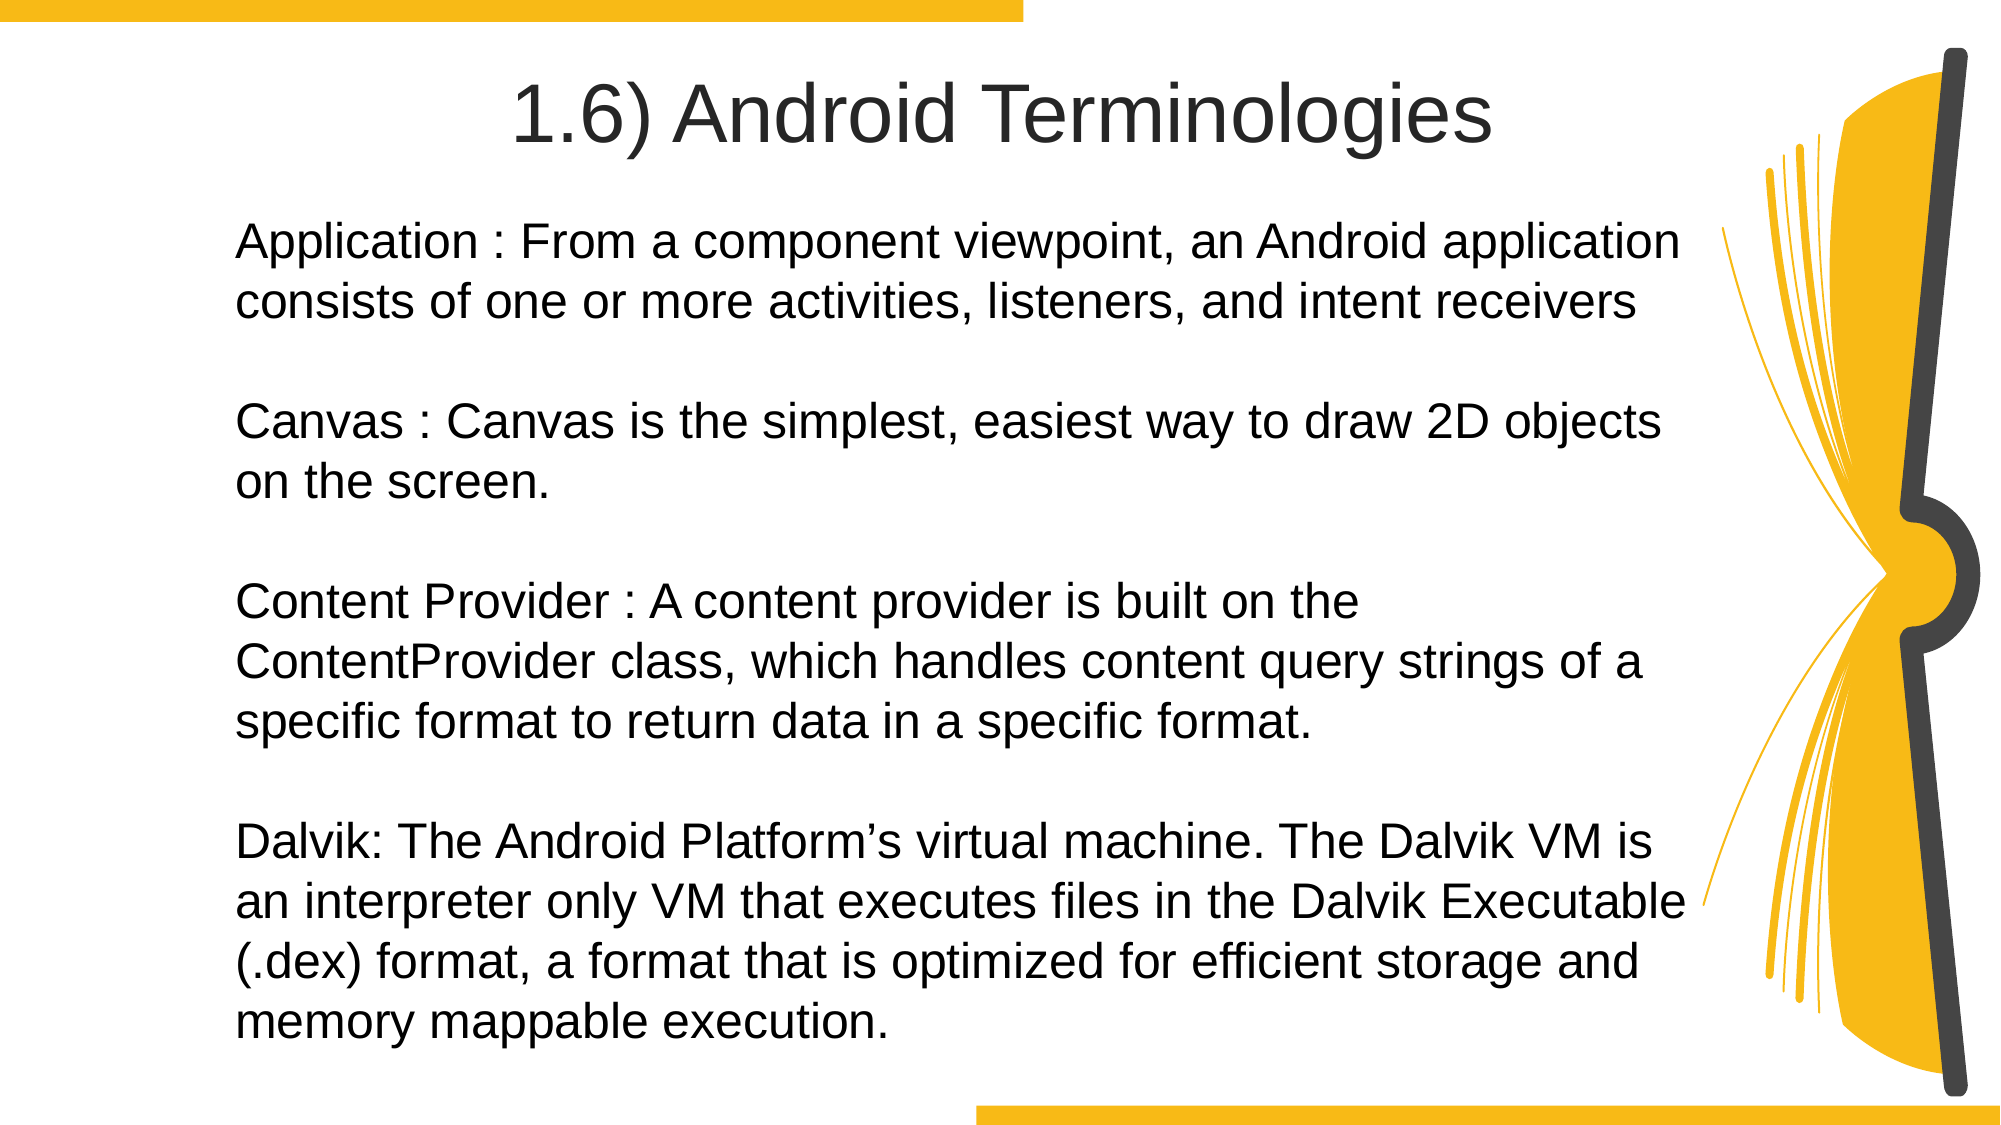

1.6) Android Terminologies
Application : From a component viewpoint, an Android application consists of one or more activities, listeners, and intent receivers

Canvas : Canvas is the simplest, easiest way to draw 2D objects on the screen.

Content Provider : A content provider is built on the ContentProvider class, which handles content query strings of a specific format to return data in a specific format.

Dalvik: The Android Platform’s virtual machine. The Dalvik VM is an interpreter only VM that executes files in the Dalvik Executable (.dex) format, a format that is optimized for efficient storage and memory mappable execution.